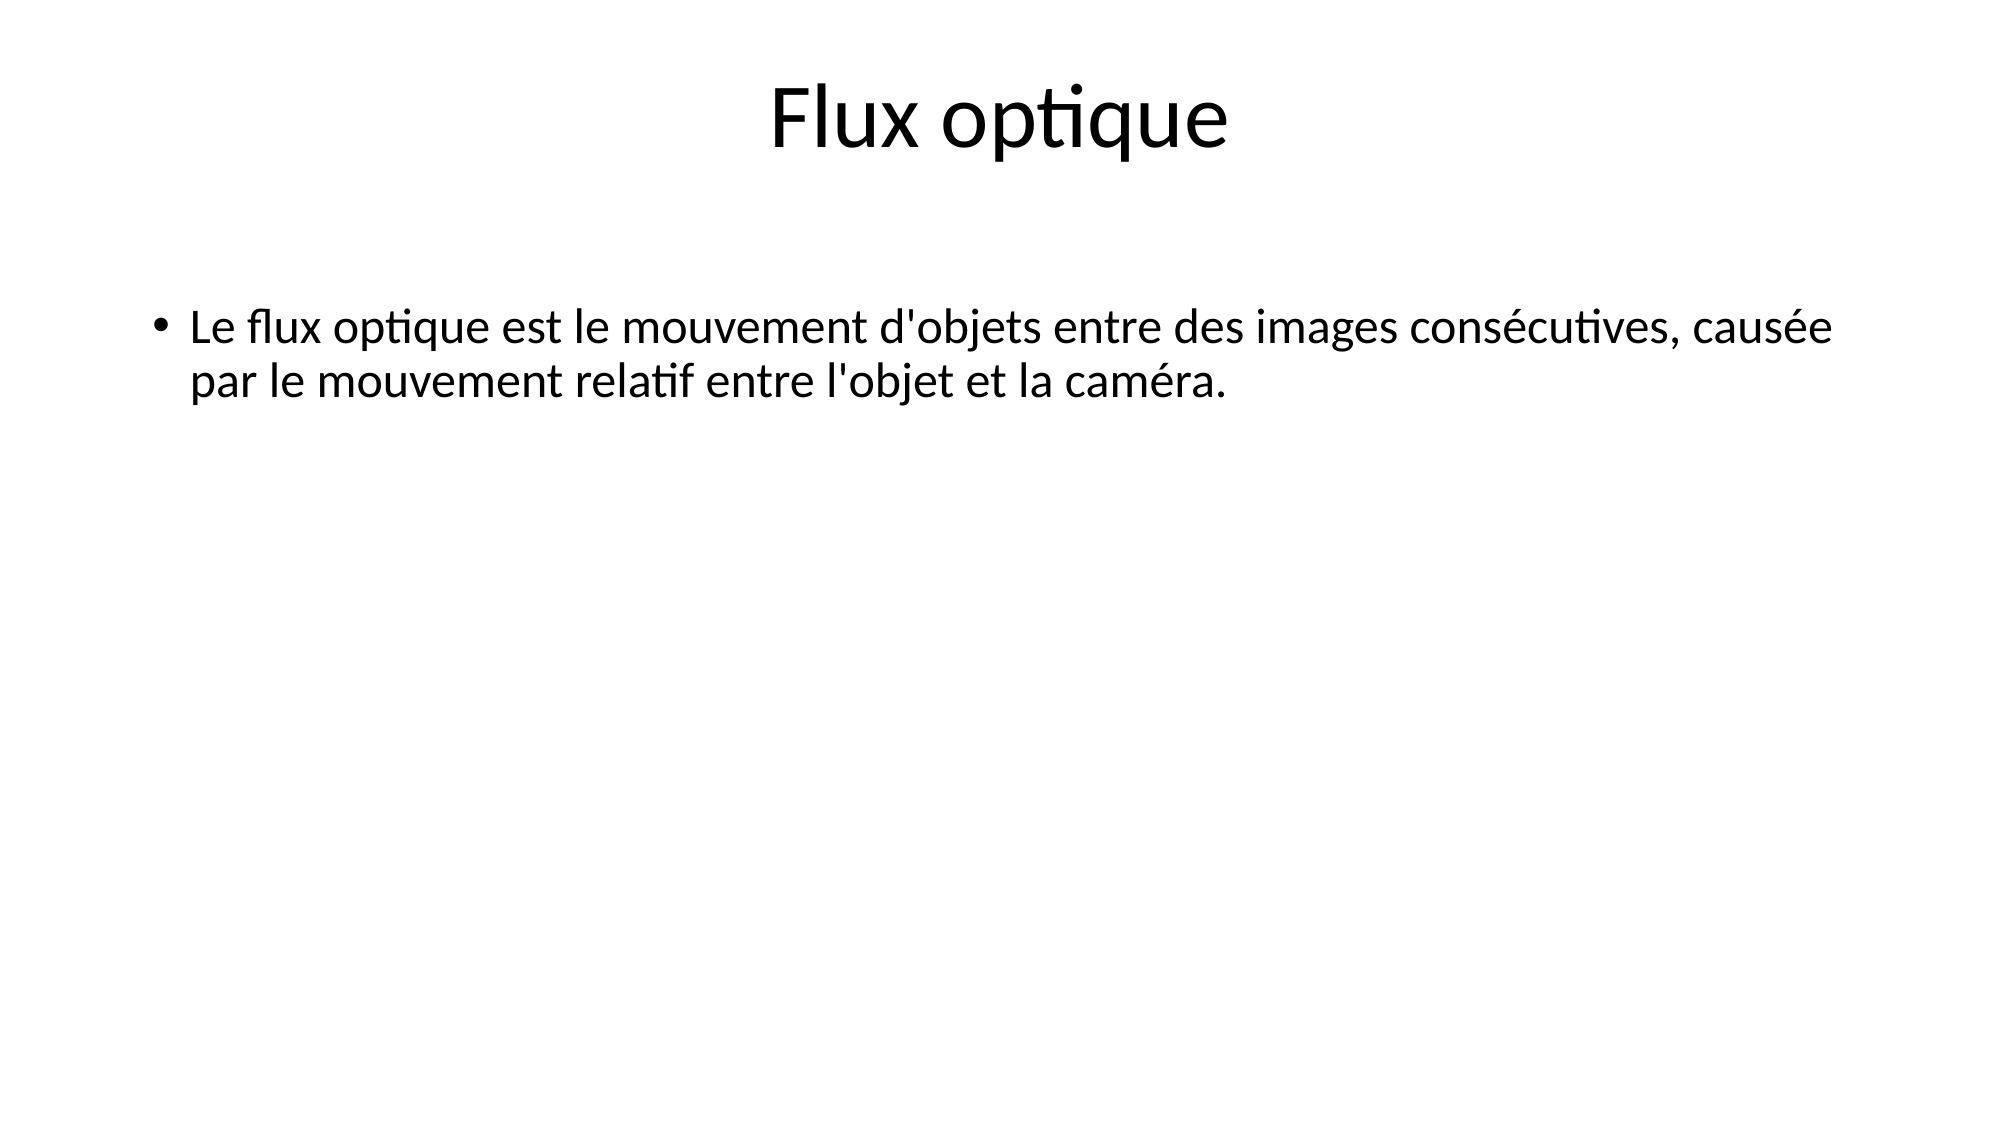

# Flux optique
Le flux optique est le mouvement d'objets entre des images consécutives, causée par le mouvement relatif entre l'objet et la caméra.